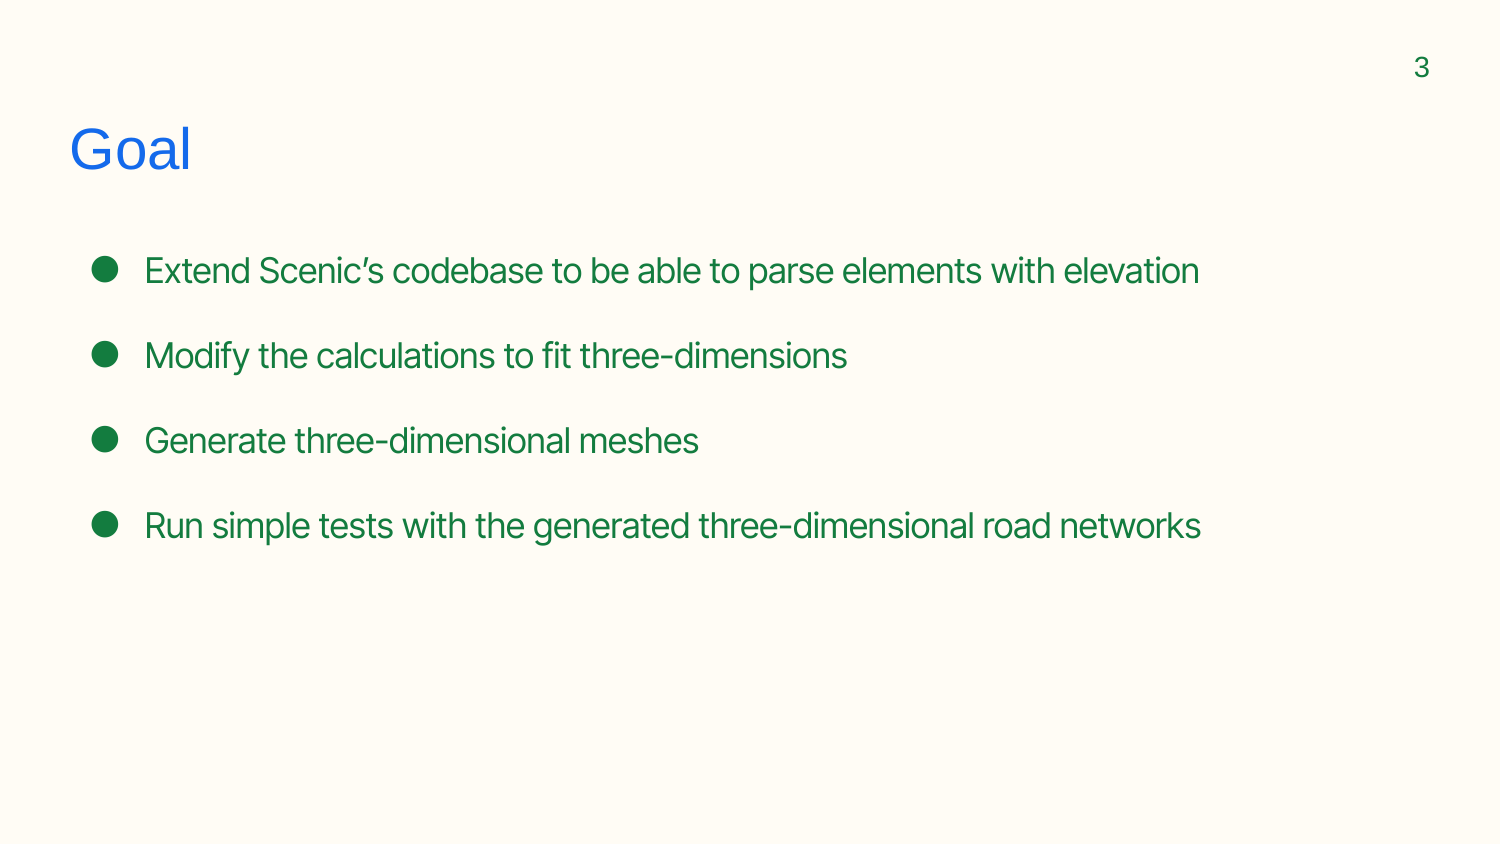

3
# Goal
Extend Scenic’s codebase to be able to parse elements with elevation
Modify the calculations to fit three-dimensions
Generate three-dimensional meshes
Run simple tests with the generated three-dimensional road networks